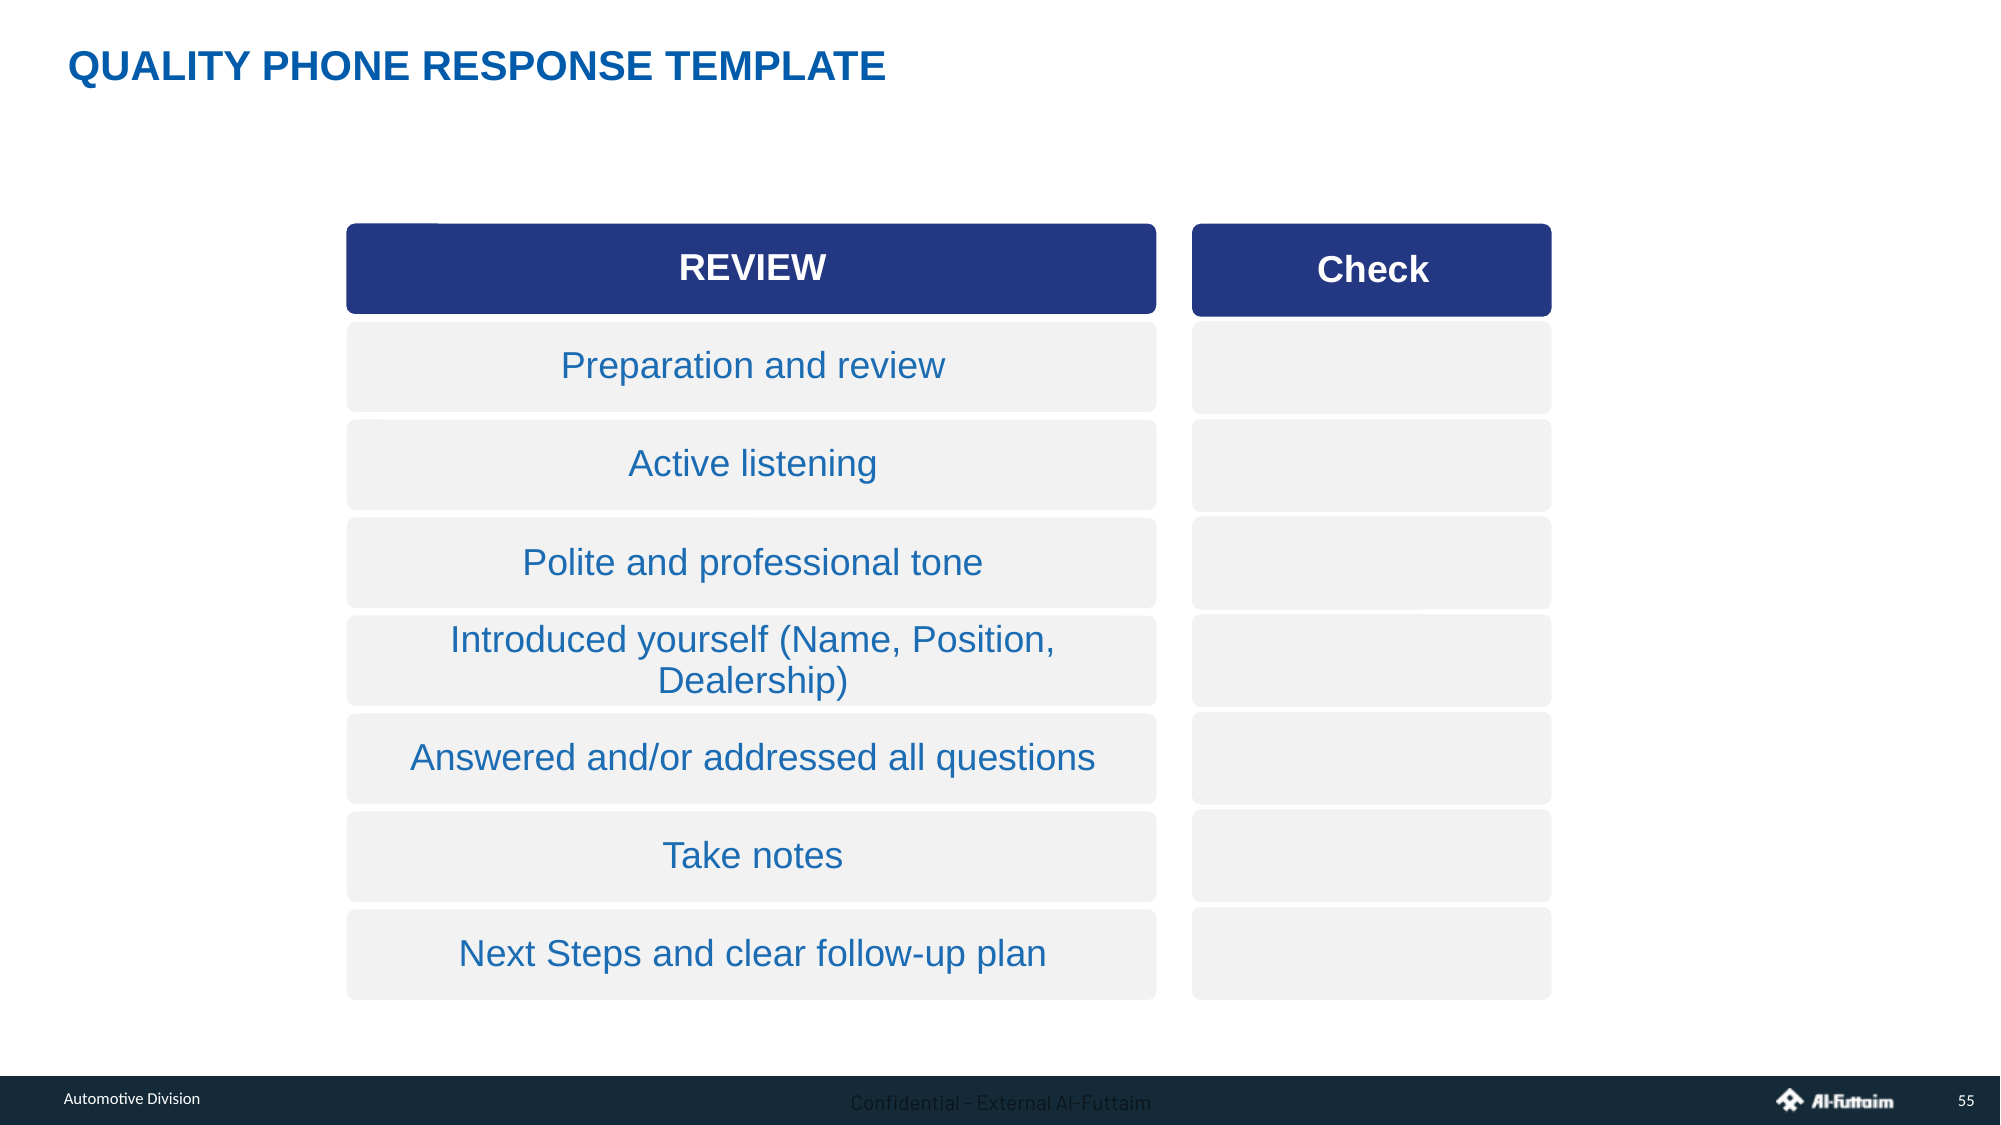

QUALITY PHONE RESPONSE TEMPLATE

REVIEW
Preparation and review
Active listening
Polite and professional tone
Introduced yourself (Name, Position, Dealership)
Answered and/or addressed all questions
Take notes
Next Steps and clear follow-up plan
Check